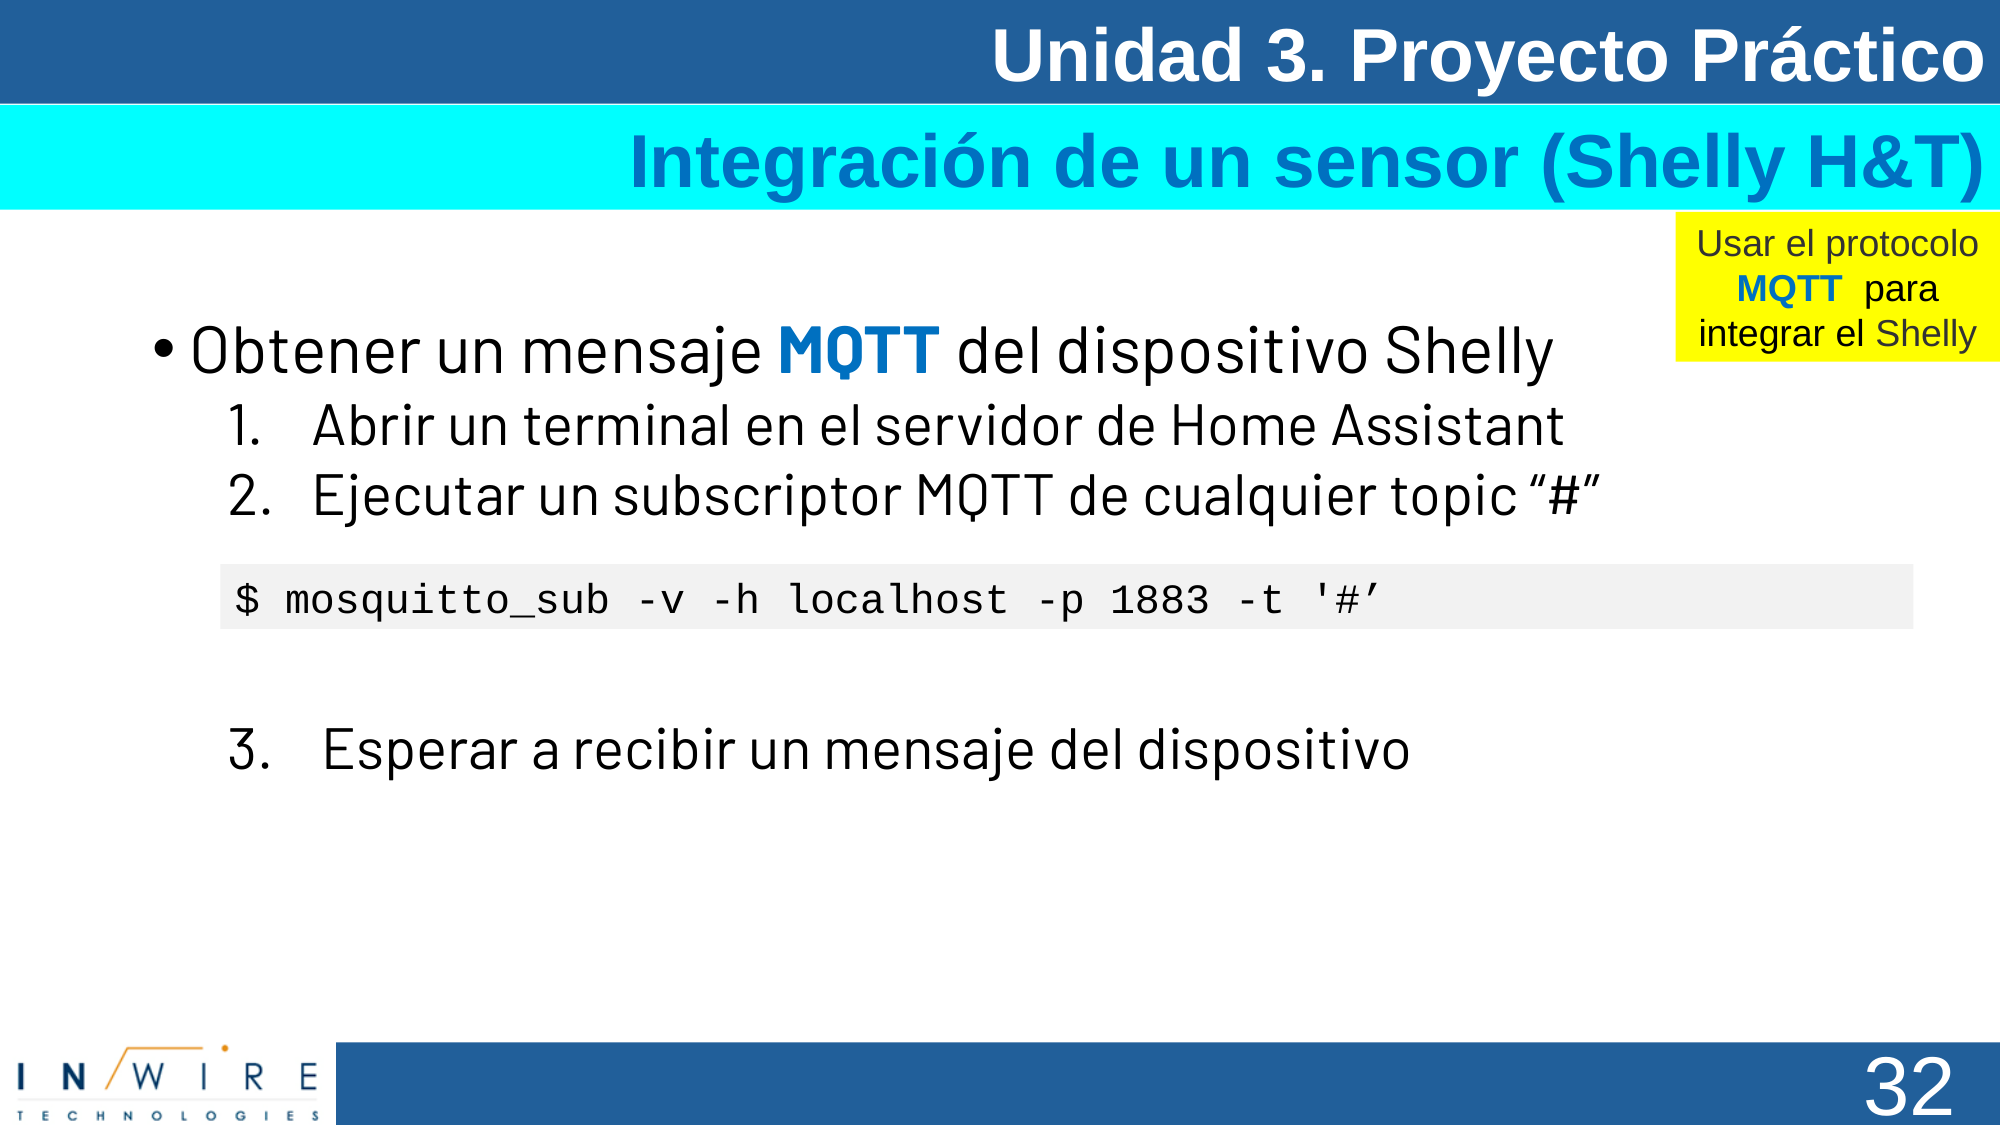

Unidad 3. Proyecto Práctico
Integración de un sensor (Shelly H&T)
Usar el protocolo MQTT  para integrar el Shelly
Obtener un mensaje MQTT del dispositivo Shelly
Abrir un terminal en el servidor de Home Assistant
Ejecutar un subscriptor MQTT de cualquier topic “#”

Esperar a recibir un mensaje del dispositivo

$ mosquitto_sub -v -h localhost -p 1883 -t '#’